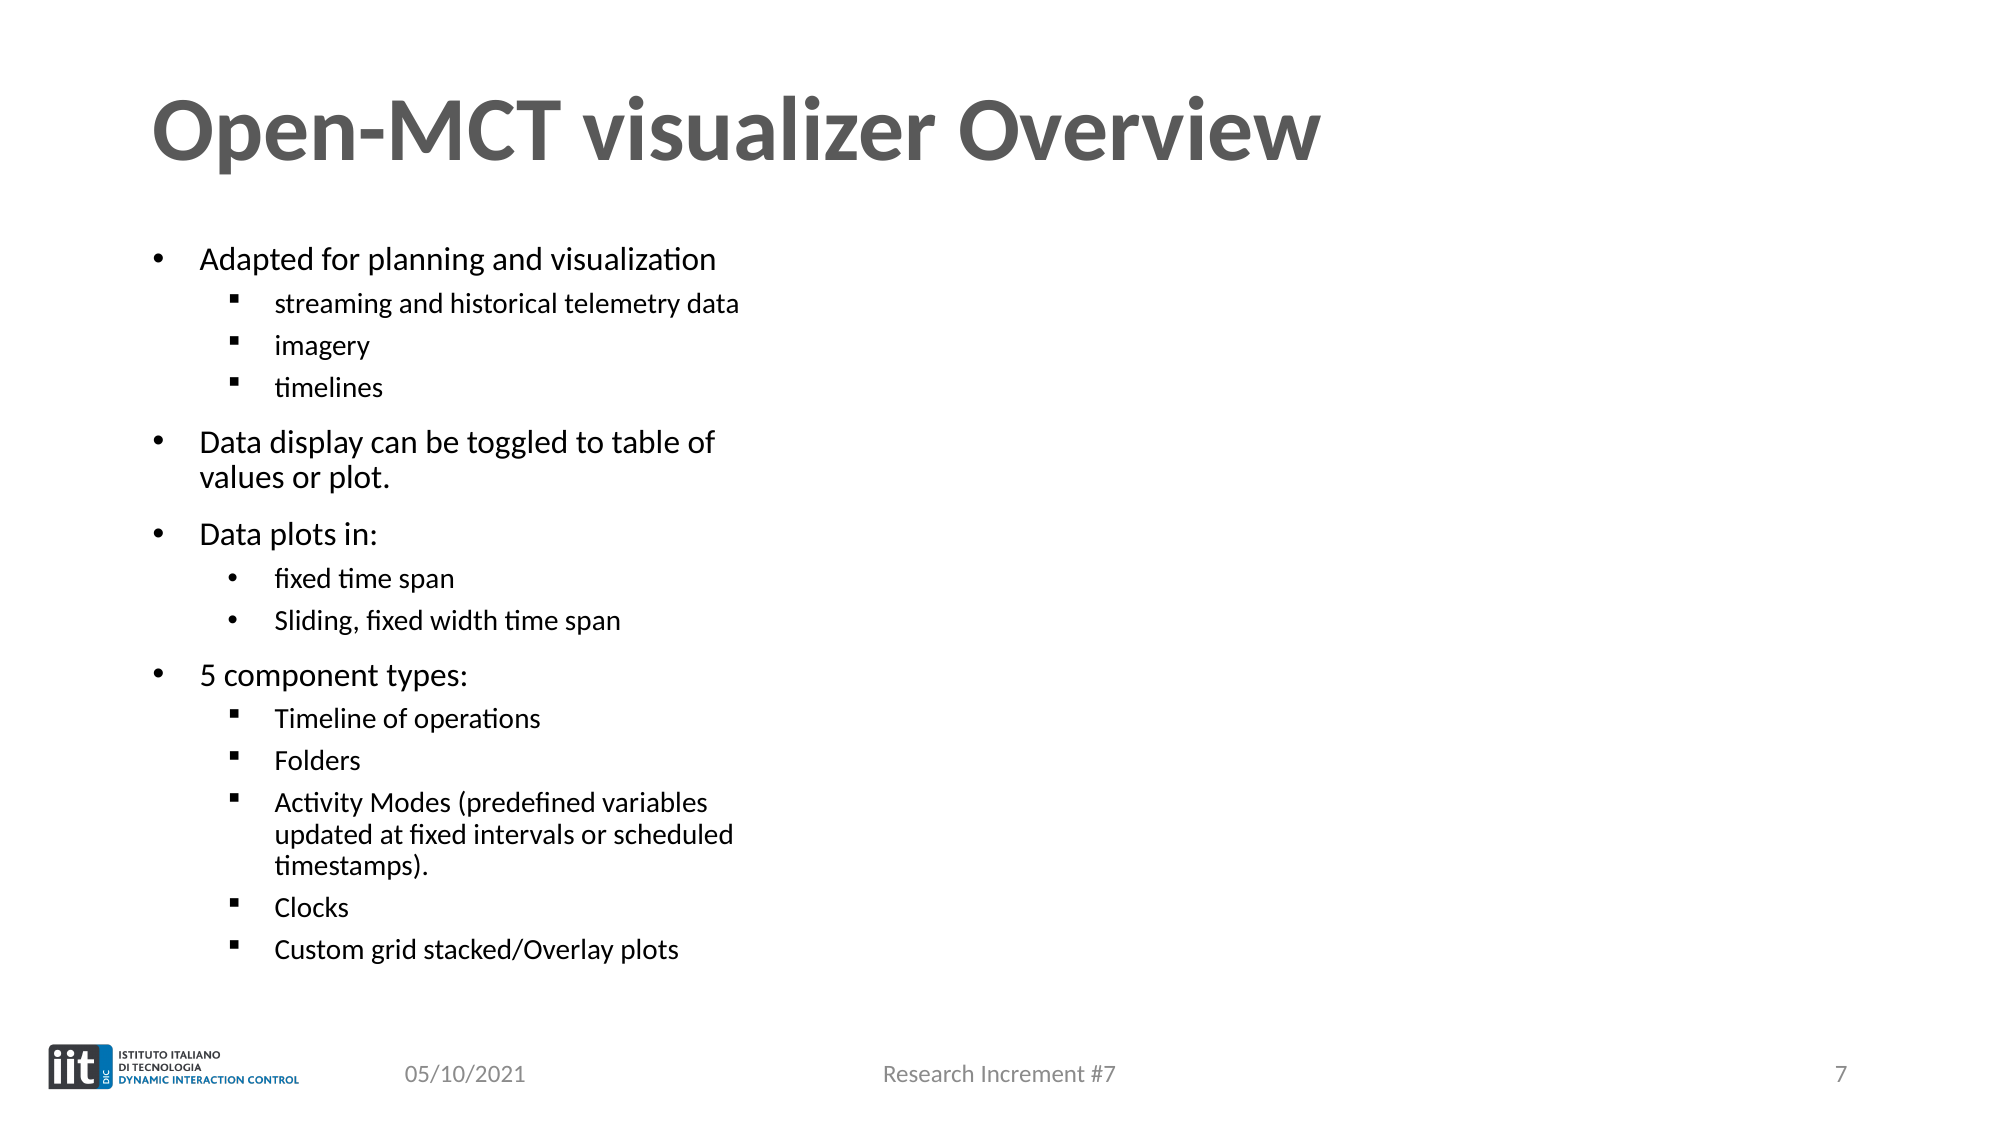

# Open-MCT visualizer Overview
Adapted for planning and visualization
streaming and historical telemetry data
imagery
timelines
Data display can be toggled to table of values or plot.
Data plots in:
fixed time span
Sliding, fixed width time span
5 component types:
Timeline of operations
Folders
Activity Modes (predefined variables updated at fixed intervals or scheduled timestamps).
Clocks
Custom grid stacked/Overlay plots

05/10/2021
Research Increment #7
7